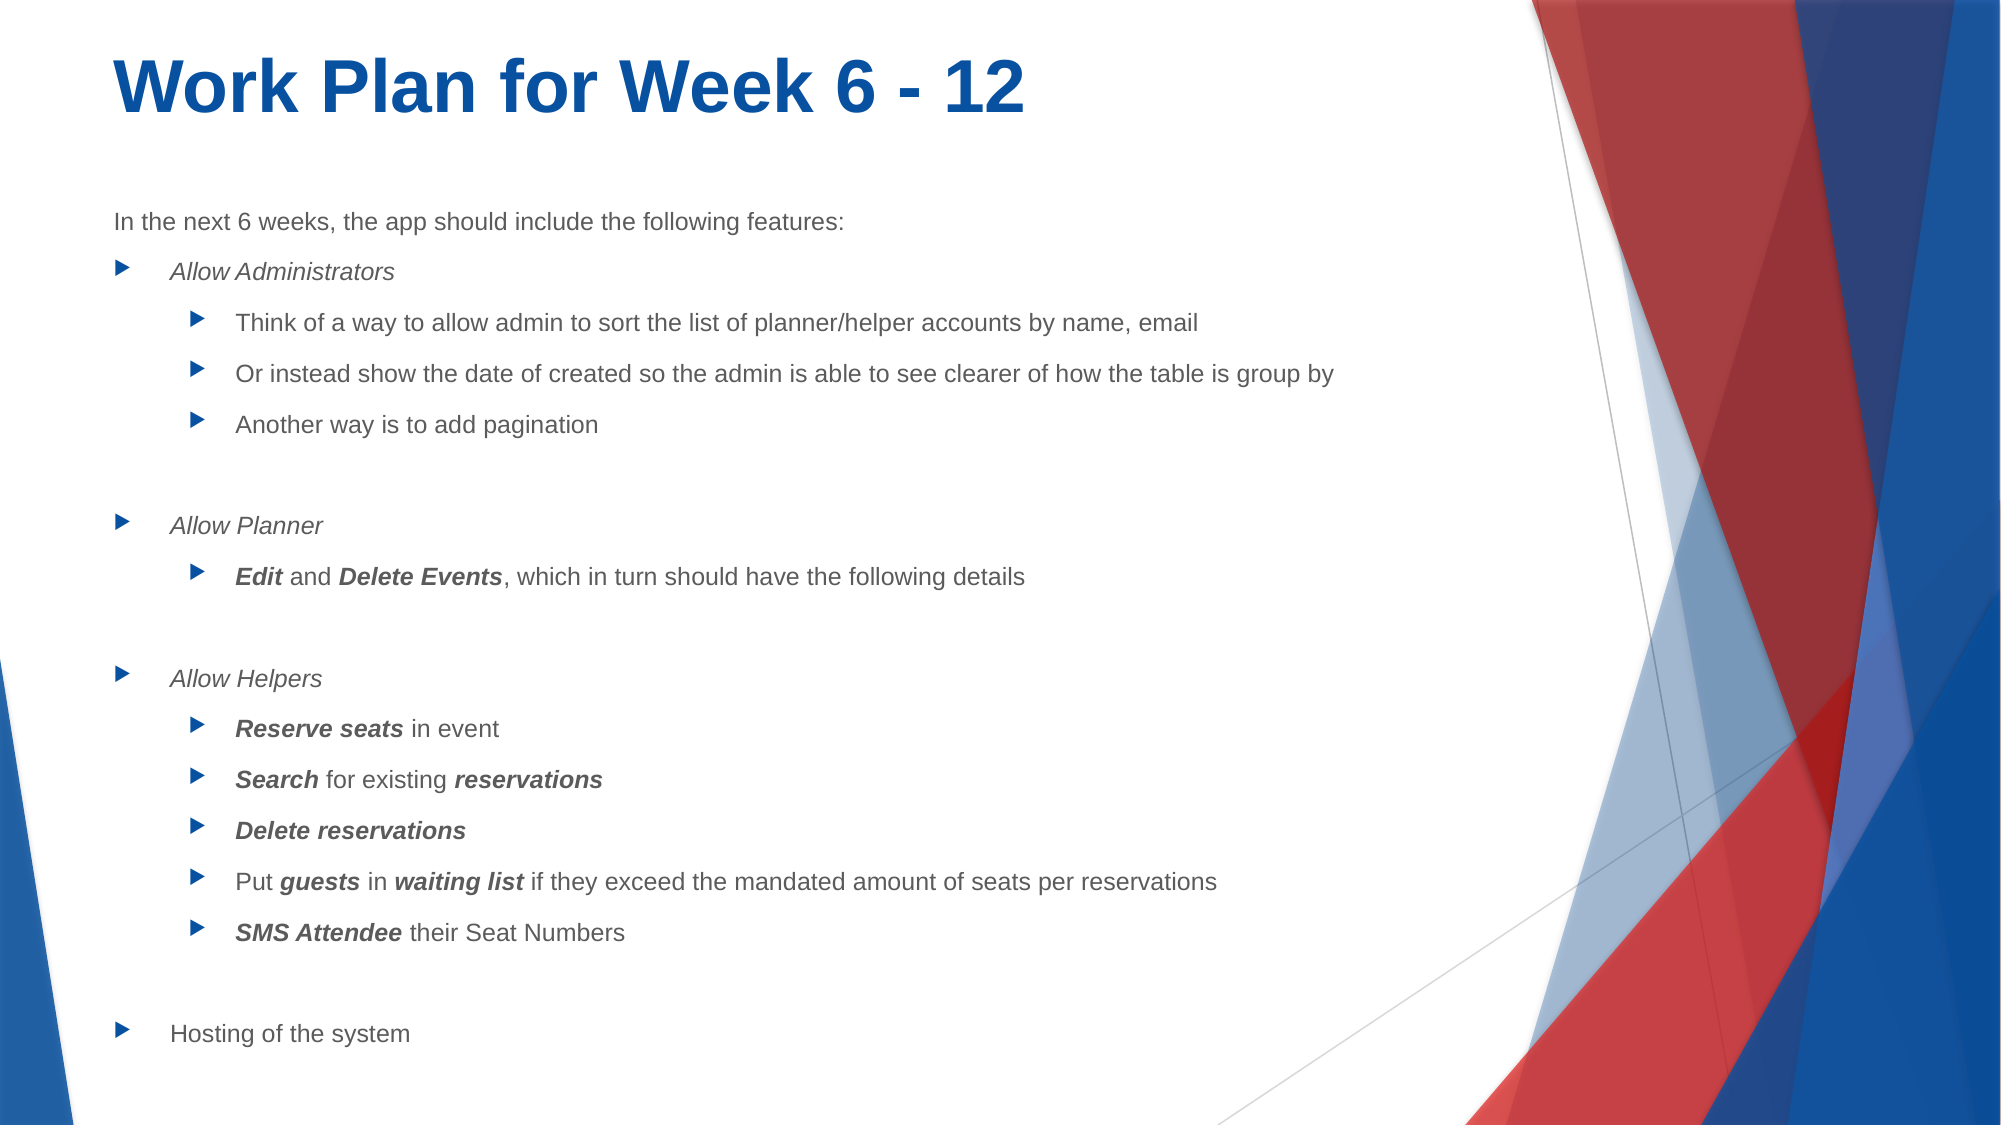

# Work Plan for Week 6 - 12
In the next 6 weeks, the app should include the following features:
Allow Administrators
Think of a way to allow admin to sort the list of planner/helper accounts by name, email
Or instead show the date of created so the admin is able to see clearer of how the table is group by
Another way is to add pagination

Allow Planner
Edit and Delete Events, which in turn should have the following details

Allow Helpers
Reserve seats in event
Search for existing reservations
Delete reservations
Put guests in waiting list if they exceed the mandated amount of seats per reservations
SMS Attendee their Seat Numbers

Hosting of the system